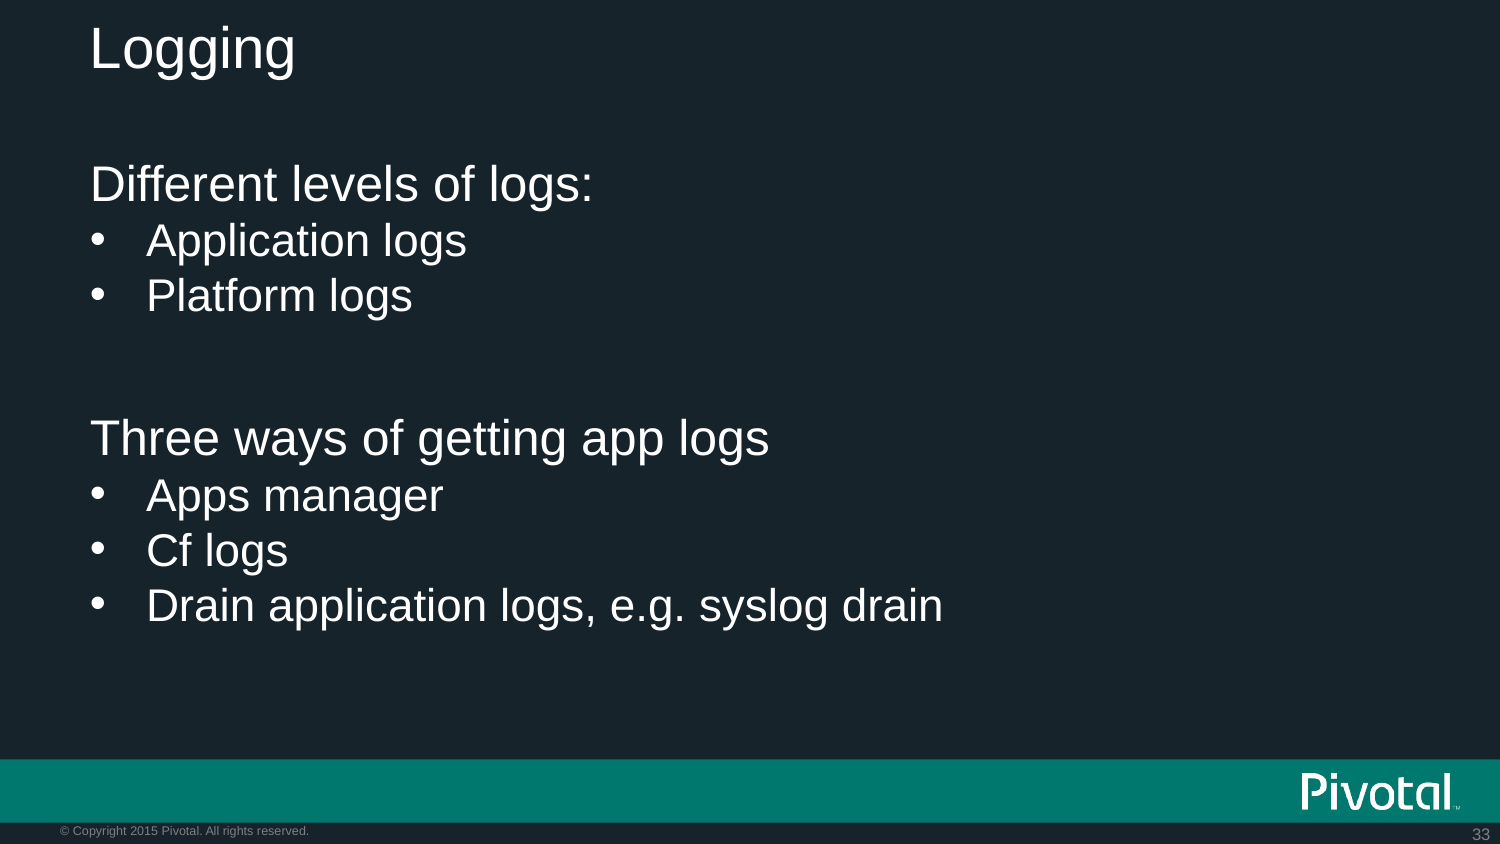

# Logging
Different levels of logs:
Application logs
Platform logs

Three ways of getting app logs
Apps manager
Cf logs
Drain application logs, e.g. syslog drain